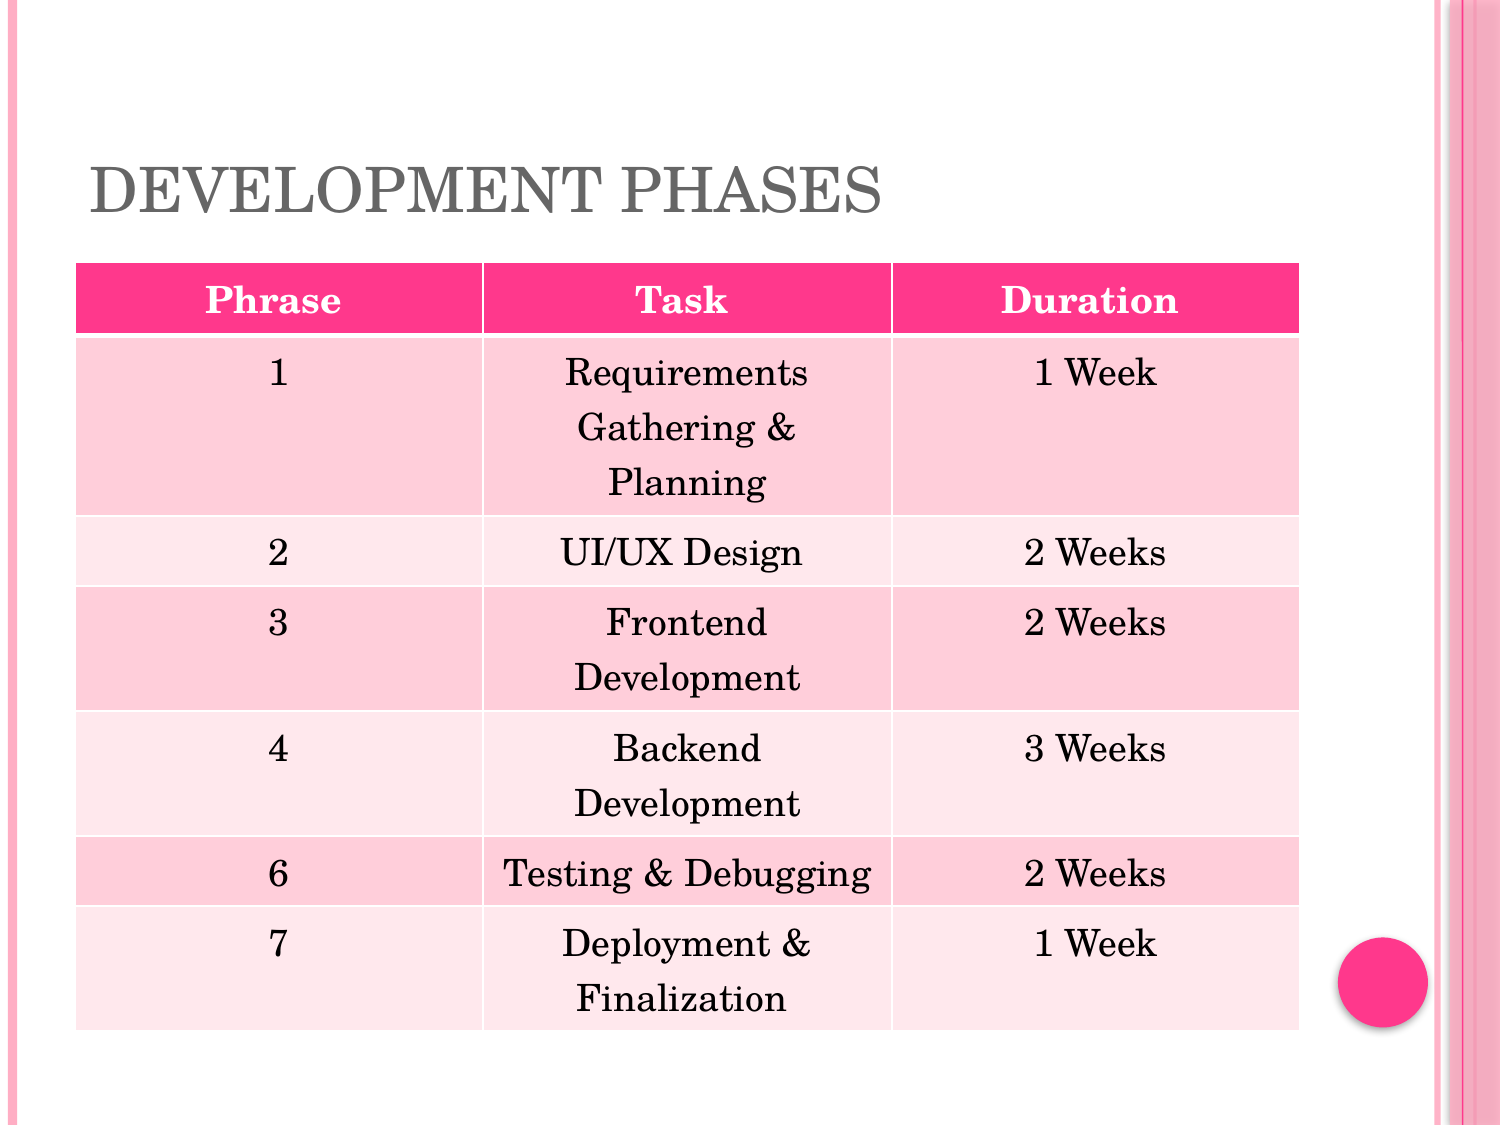

# Development Phases
| Phrase | Task | Duration |
| --- | --- | --- |
| 1 | Requirements Gathering & Planning | 1 Week |
| 2 | UI/UX Design | 2 Weeks |
| 3 | Frontend Development | 2 Weeks |
| 4 | Backend Development | 3 Weeks |
| 6 | Testing & Debugging | 2 Weeks |
| 7 | Deployment & Finalization | 1 Week |